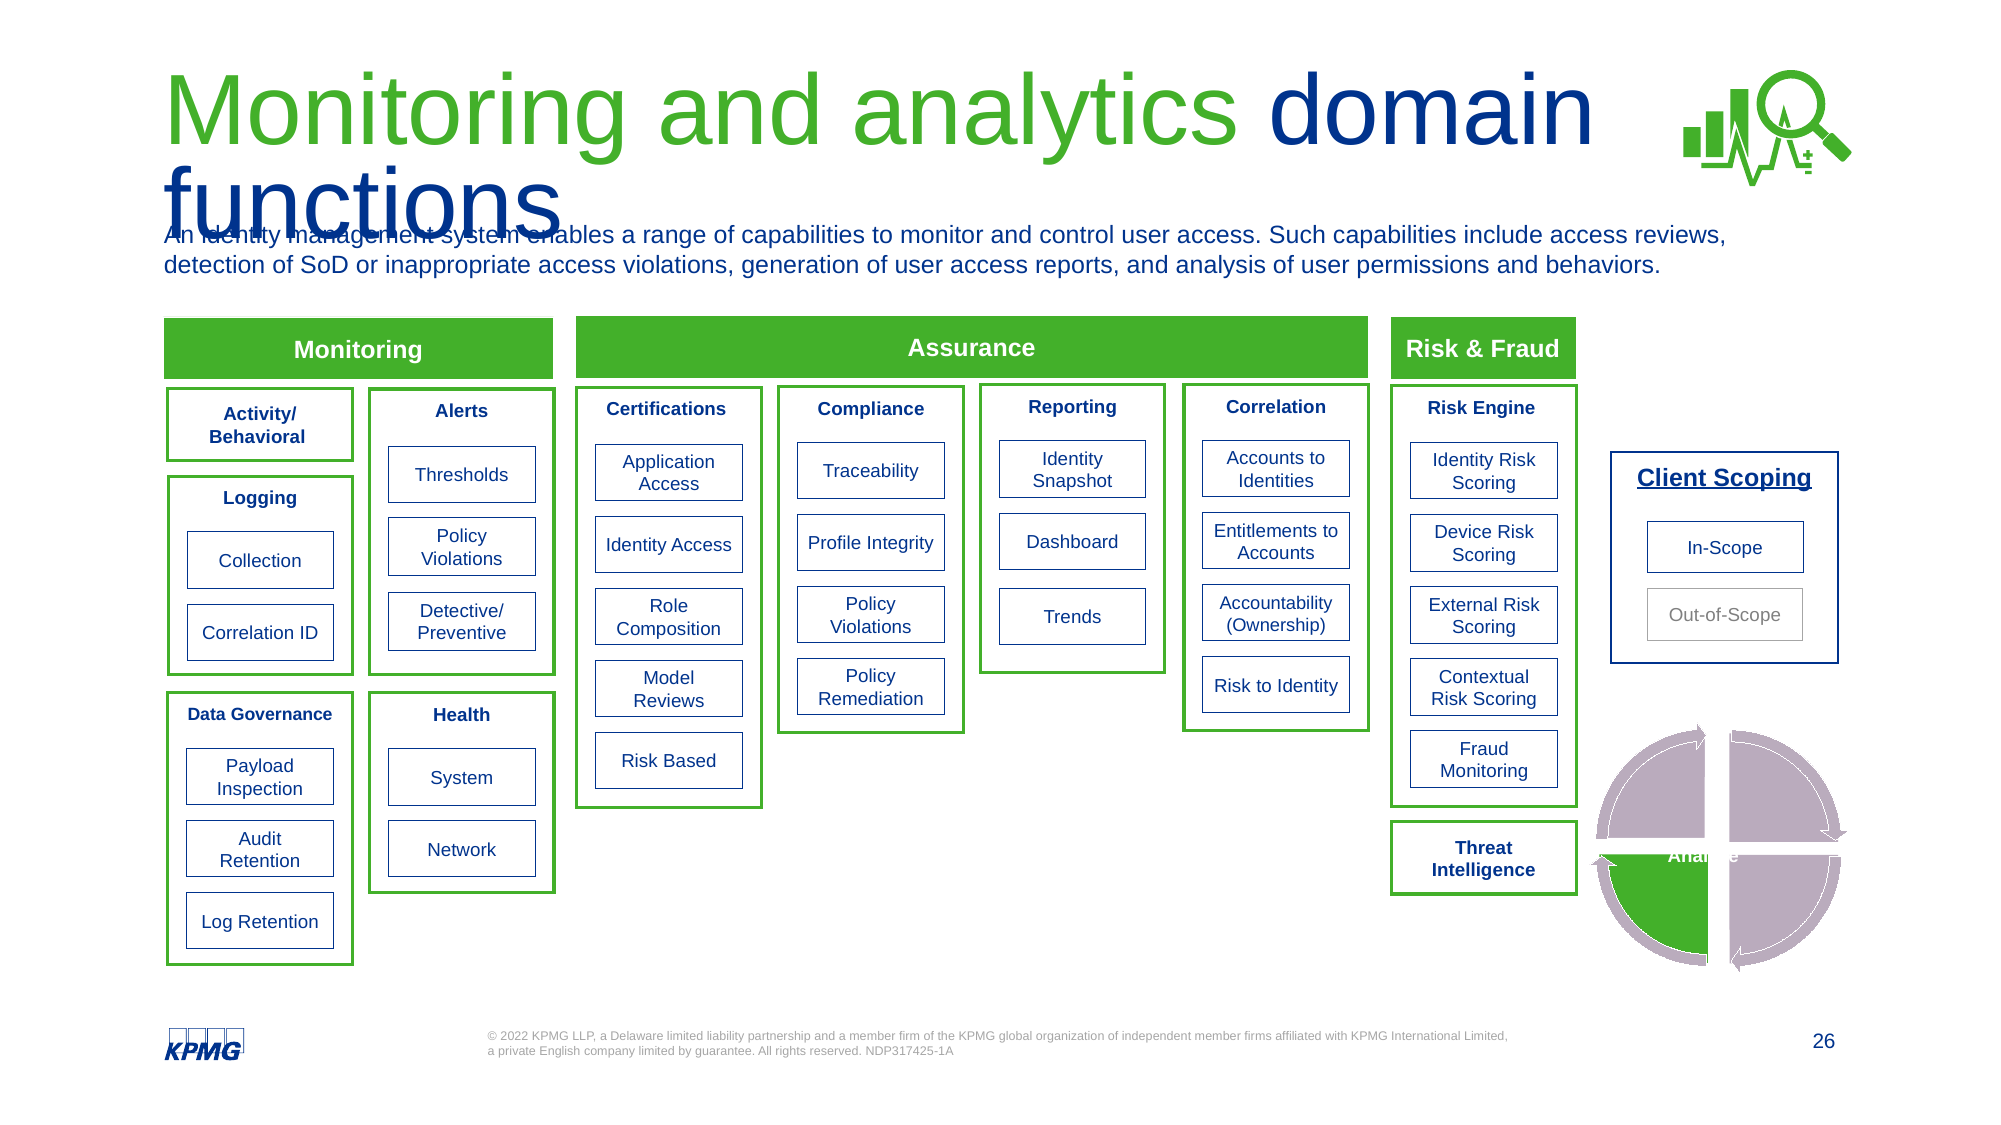

# Monitoring and analytics domain functions
An identity management system enables a range of capabilities to monitor and control user access. Such capabilities include access reviews, detection of SoD or inappropriate access violations, generation of user access reports, and analysis of user permissions and behaviors.
Assurance
Risk & Fraud
Monitoring
Correlation
Reporting
Risk Engine
Compliance
Certifications
Activity/ Behavioral
Alerts
Accounts to Identities
Identity Snapshot
Traceability
Identity Risk Scoring
Application Access
Thresholds
Logging
Entitlements to Accounts
Dashboard
Profile Integrity
Device Risk Scoring
Identity Access
Policy Violations
Collection
Accountability (Ownership)
Policy Violations
External Risk Scoring
Role Composition
Trends
Detective/ Preventive
Correlation ID
Risk to Identity
Policy Remediation
Contextual Risk Scoring
Model Reviews
Data Governance
Health
Fraud Monitoring
Risk Based
Payload Inspection
System
Audit Retention
Network
Threat Intelligence
Log Retention
Client Scoping
In-Scope
Out-of-Scope

Analyze